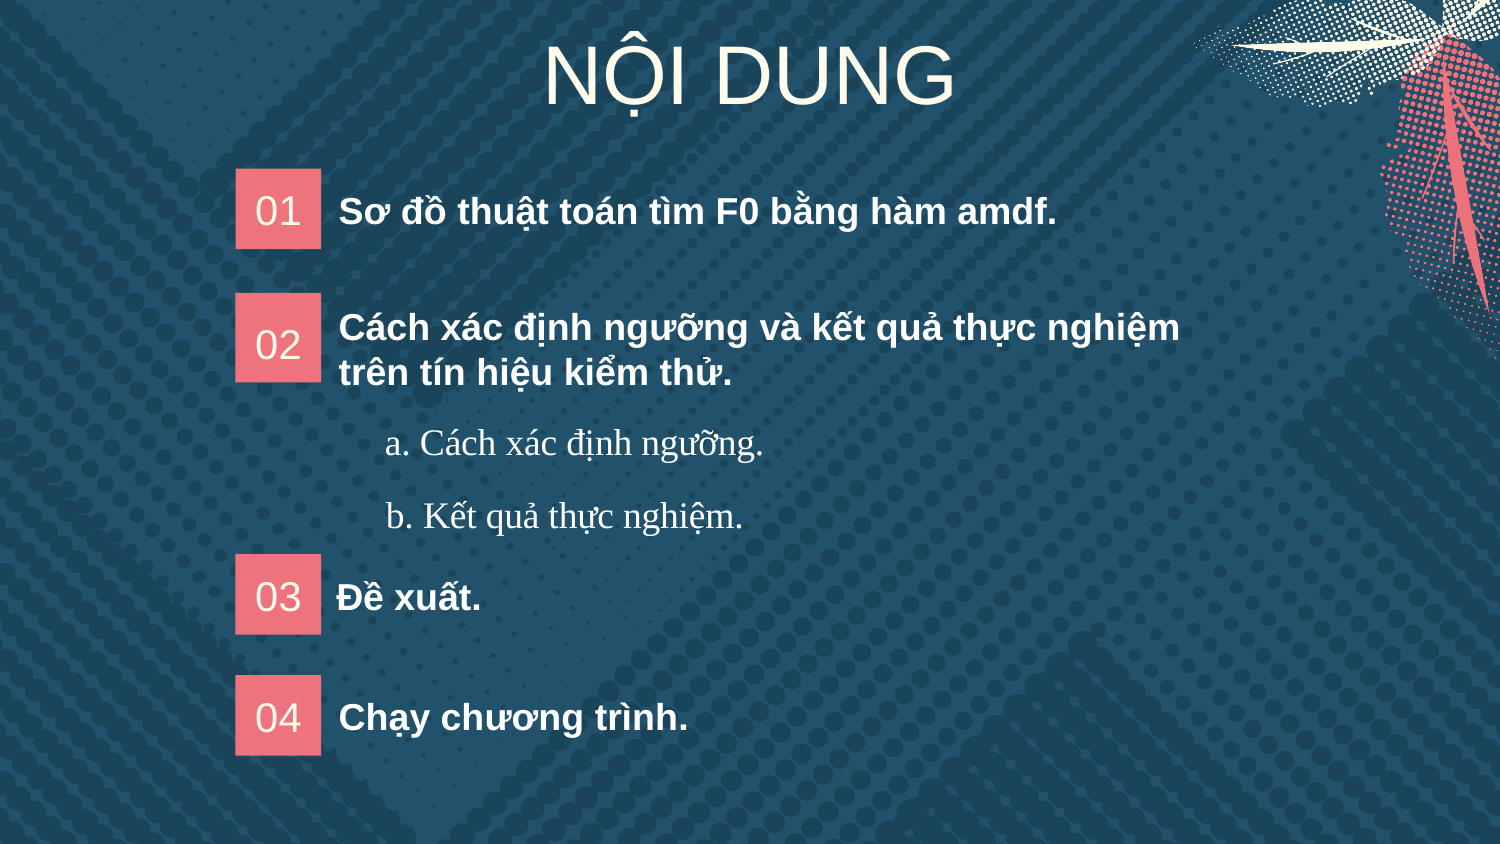

# NỘI DUNG
Sơ đồ thuật toán tìm F0 bằng hàm amdf.
01
02
Cách xác định ngưỡng và kết quả thực nghiệm trên tín hiệu kiểm thử.
a. Cách xác định ngưỡng.
b. Kết quả thực nghiệm.
03
Đề xuất.
Chạy chương trình.
04